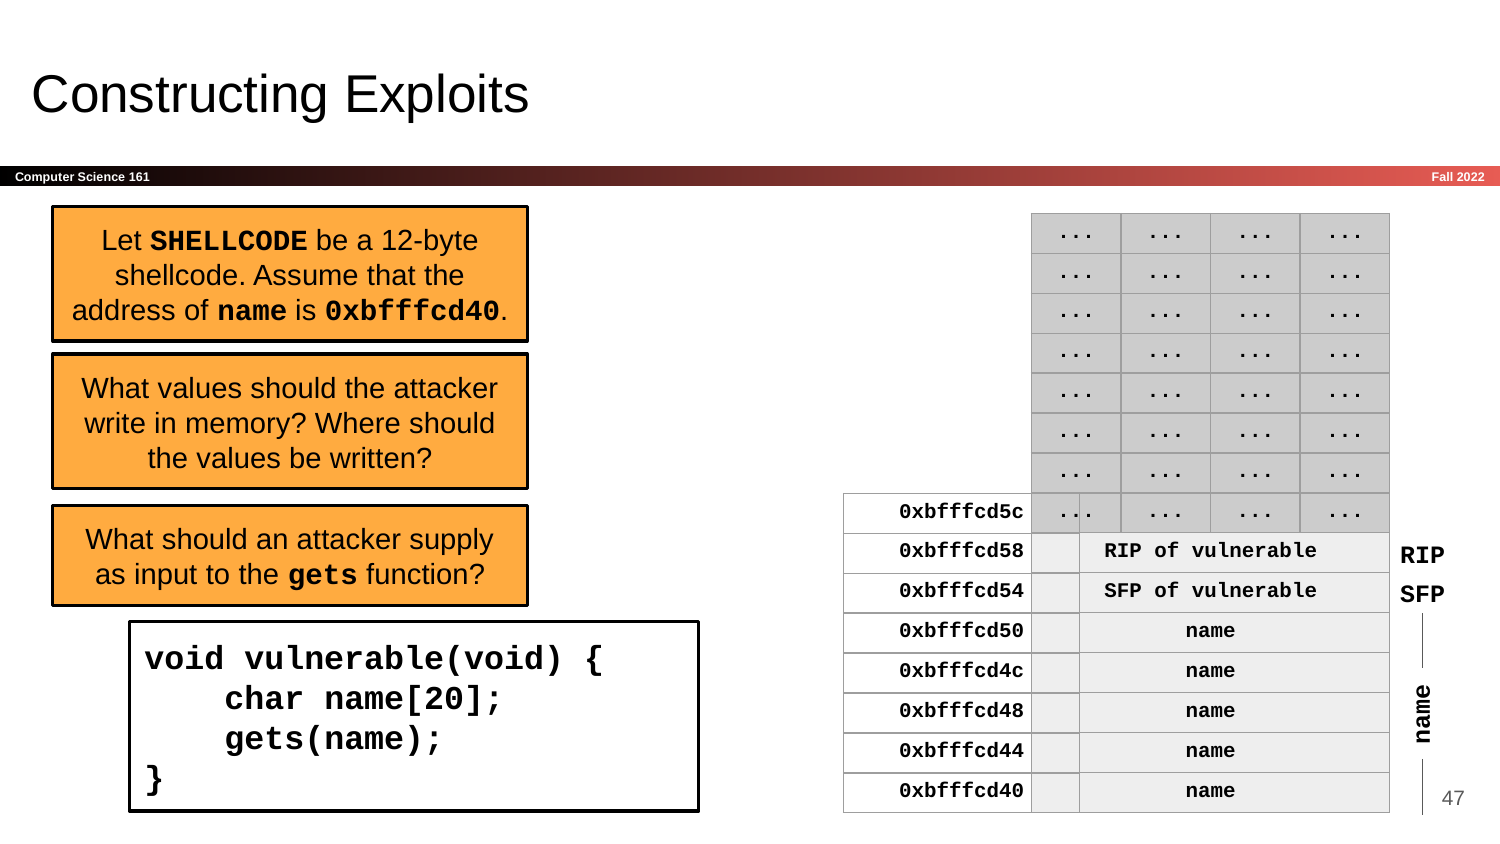

# Constructing Exploits
Let SHELLCODE be a 12-byte shellcode. Assume that the address of name is 0xbfffcd40.
| ... | ... | ... | ... |
| --- | --- | --- | --- |
| ... | ... | ... | ... |
| ... | ... | ... | ... |
| ... | ... | ... | ... |
| ... | ... | ... | ... |
| ... | ... | ... | ... |
| ... | ... | ... | ... |
| ... | ... | ... | ... |
| RIP of vulnerable |  |  |  |
| SFP of vulnerable |  |  |  |
| name |  |  |  |
| name |  |  |  |
| name |  |  |  |
| name |  |  |  |
| name |  |  |  |
What values should the attacker write in memory? Where should the values be written?
| 0xbfffcd5c |  |  |  |
| --- | --- | --- | --- |
| 0xbfffcd58 |  |  |  |
| 0xbfffcd54 |  |  |  |
| 0xbfffcd50 |  |  |  |
| 0xbfffcd4c |  |  |  |
| 0xbfffcd48 |  |  |  |
| 0xbfffcd44 |  |  |  |
| 0xbfffcd40 |  |  |  |
What should an attacker supply as input to the gets function?
RIP
SFP
void vulnerable(void) {
    char name[20];
    gets(name);
}
name
47